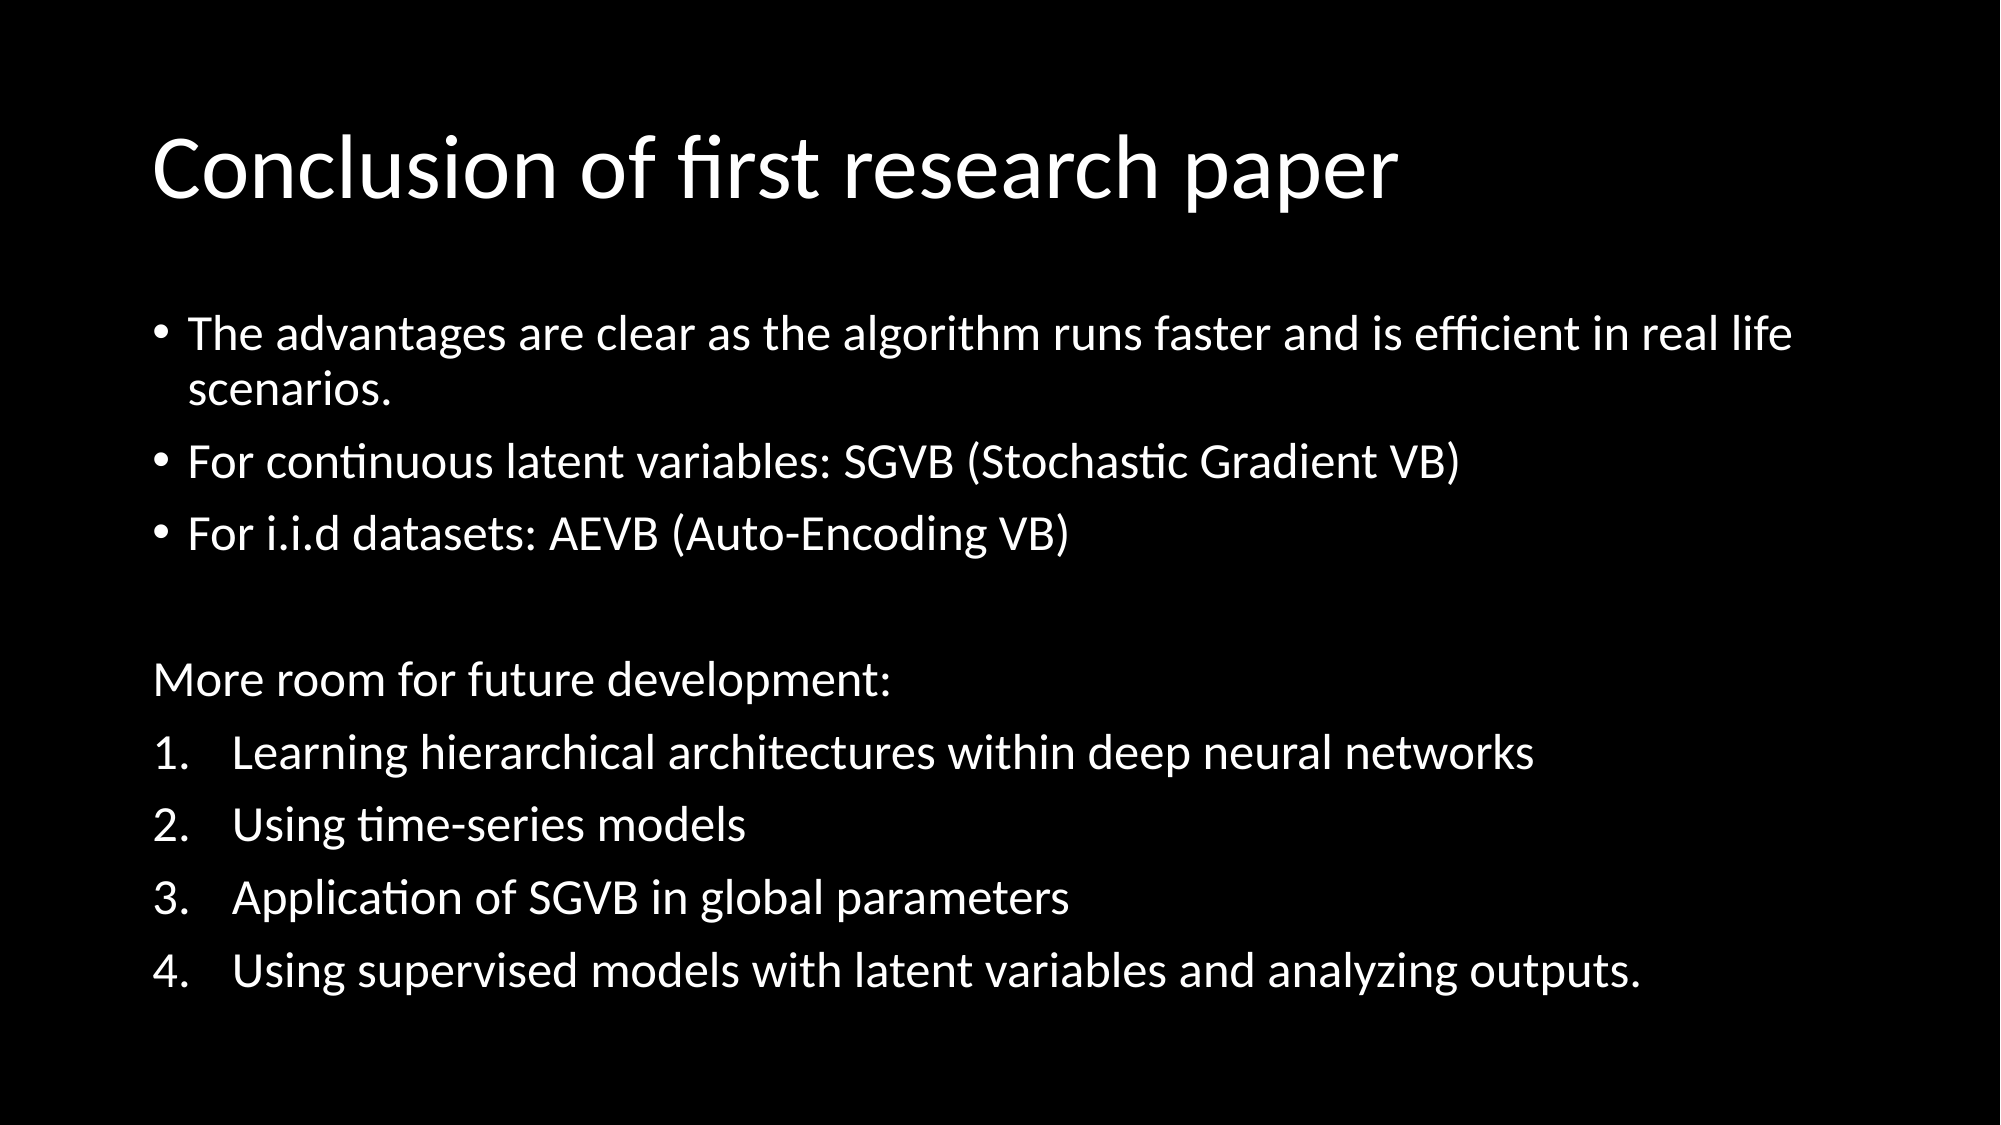

# Conclusion of first research paper
The advantages are clear as the algorithm runs faster and is efficient in real life scenarios.
For continuous latent variables: SGVB (Stochastic Gradient VB)
For i.i.d datasets: AEVB (Auto-Encoding VB)

More room for future development:
Learning hierarchical architectures within deep neural networks
Using time-series models
Application of SGVB in global parameters
Using supervised models with latent variables and analyzing outputs.